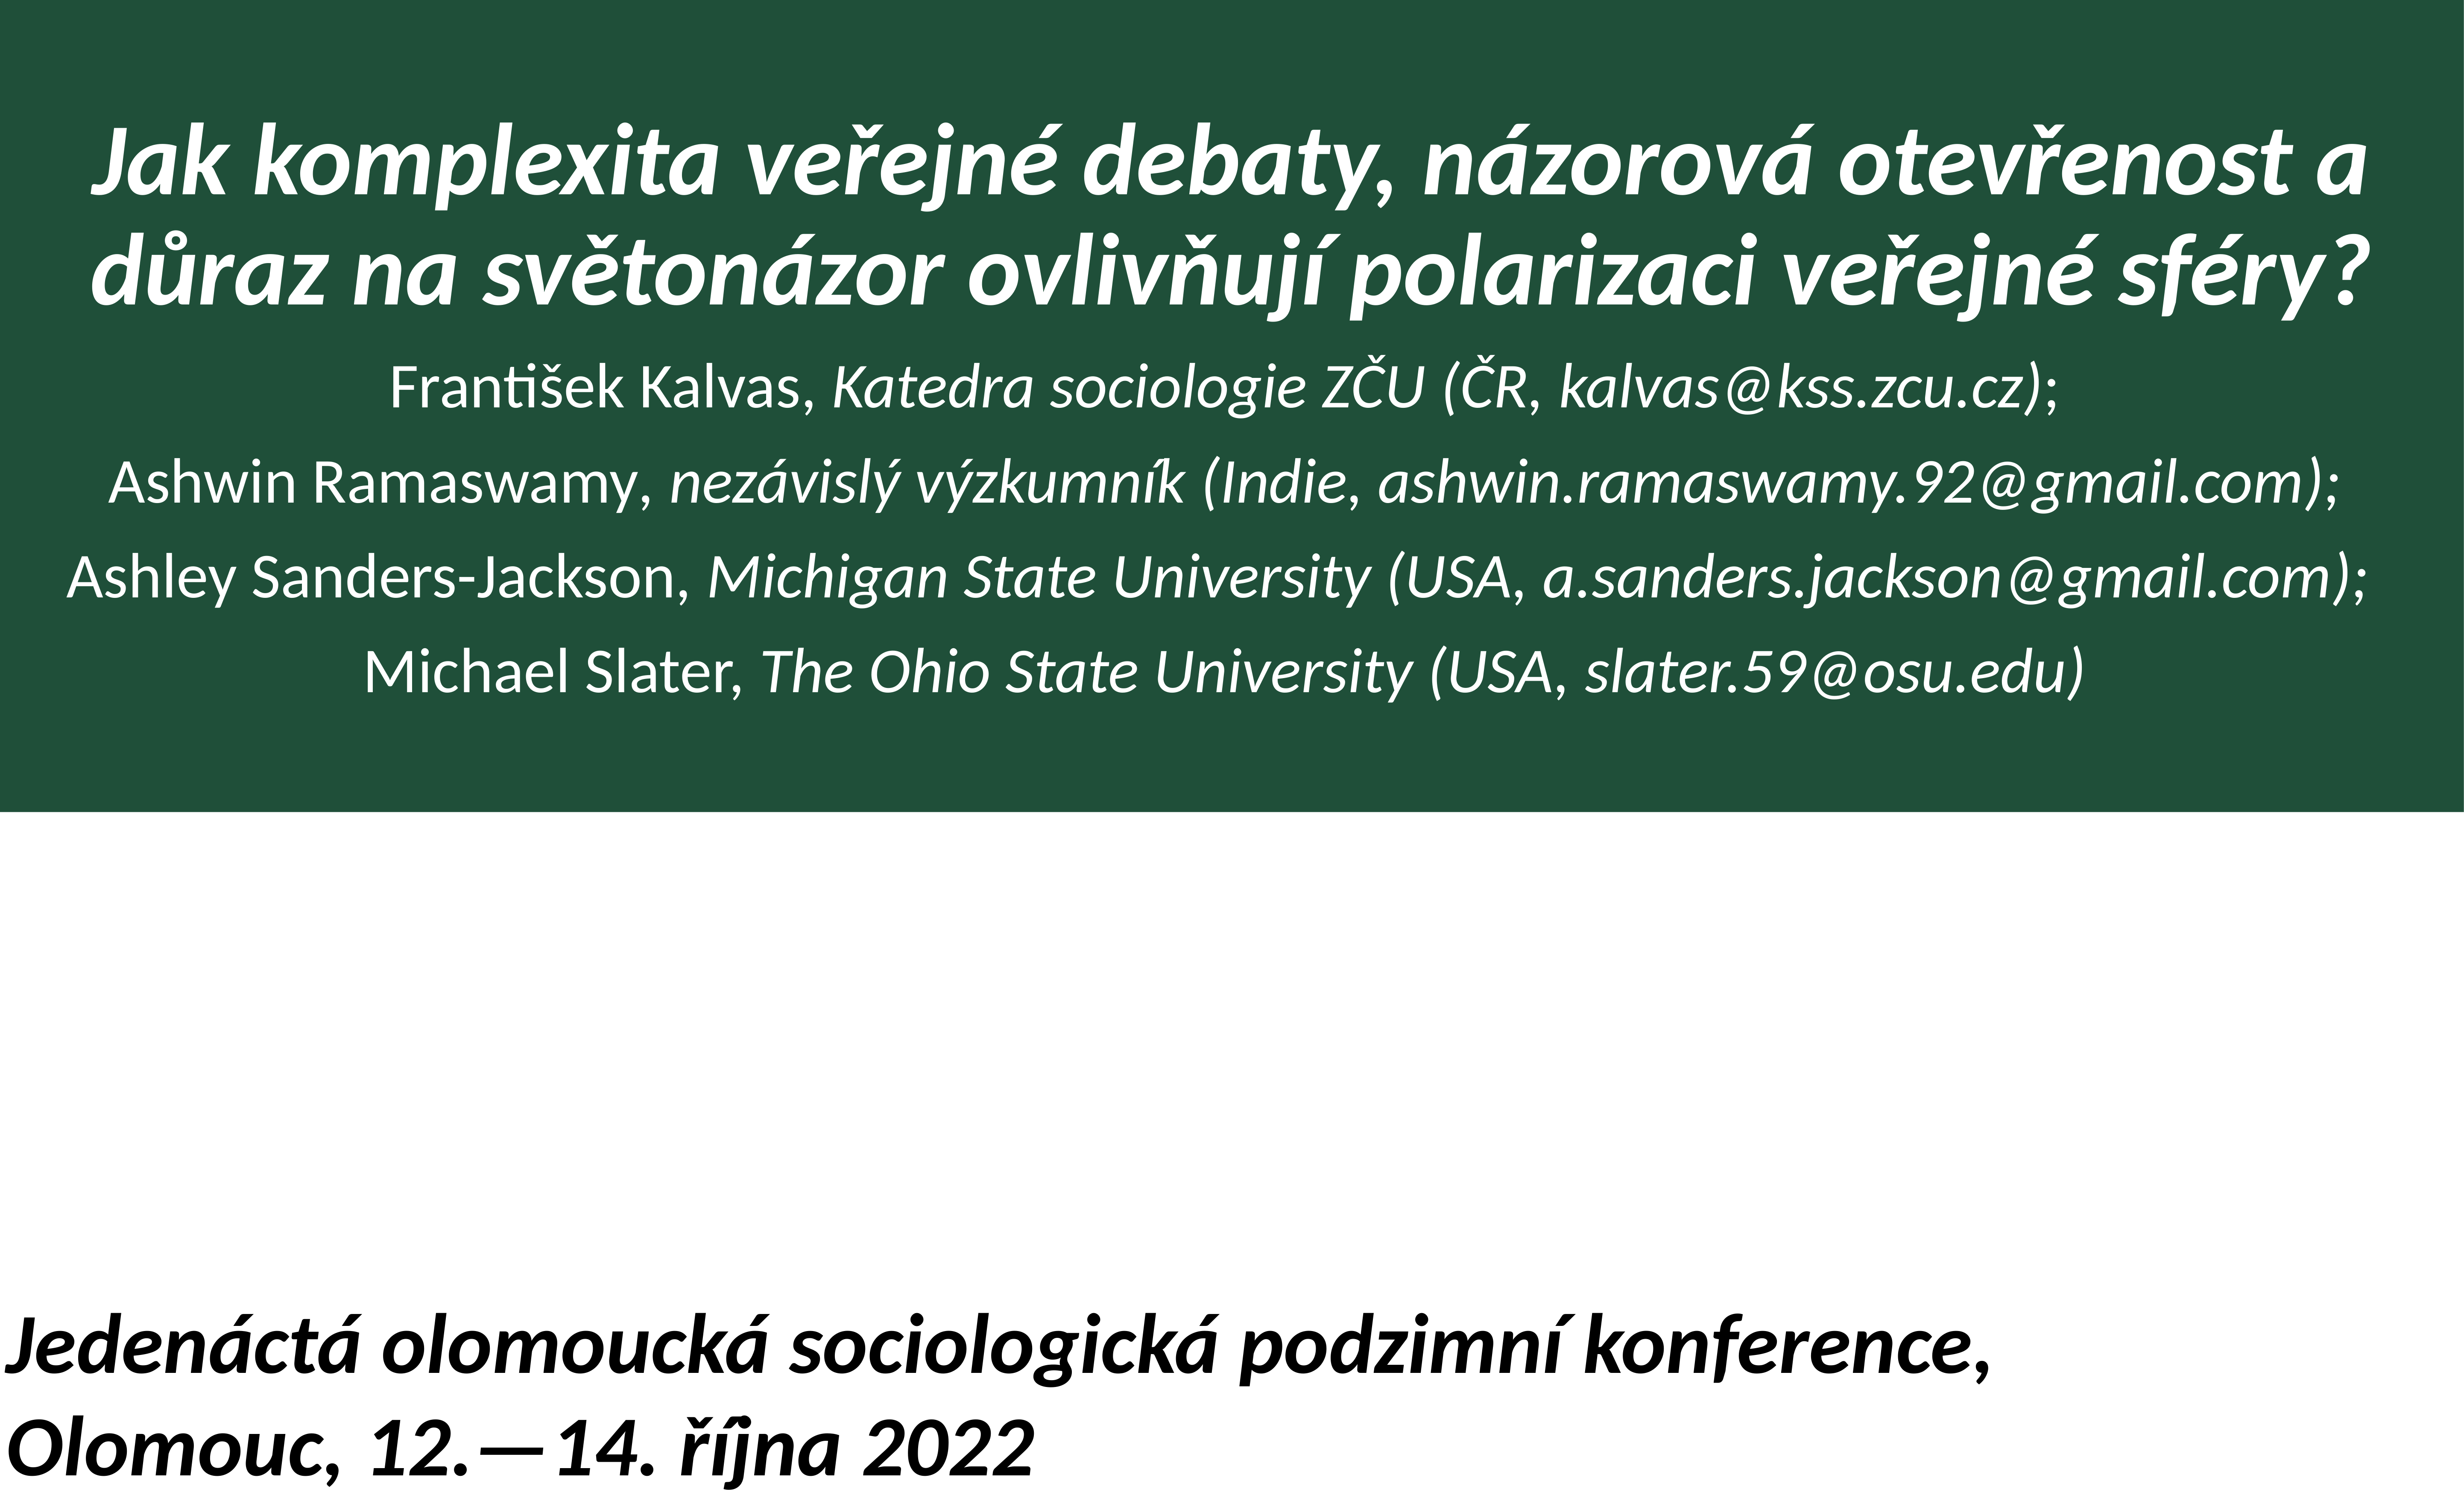

Jak komplexita veřejné debaty, názorová otevřenost a důraz na světonázor ovlivňují polarizaci veřejné sféry?
František Kalvas, Katedra sociologie ZČU (ČR, kalvas@kss.zcu.cz);
Ashwin Ramaswamy, nezávislý výzkumník (Indie, ashwin.ramaswamy.92@gmail.com);
Ashley Sanders-Jackson, Michigan State University (USA, a.sanders.jackson@gmail.com);
Michael Slater, The Ohio State University (USA, slater.59@osu.edu)
Jedenáctá olomoucká sociologická podzimní konference,
Olomouc, 12.—14. října 2022